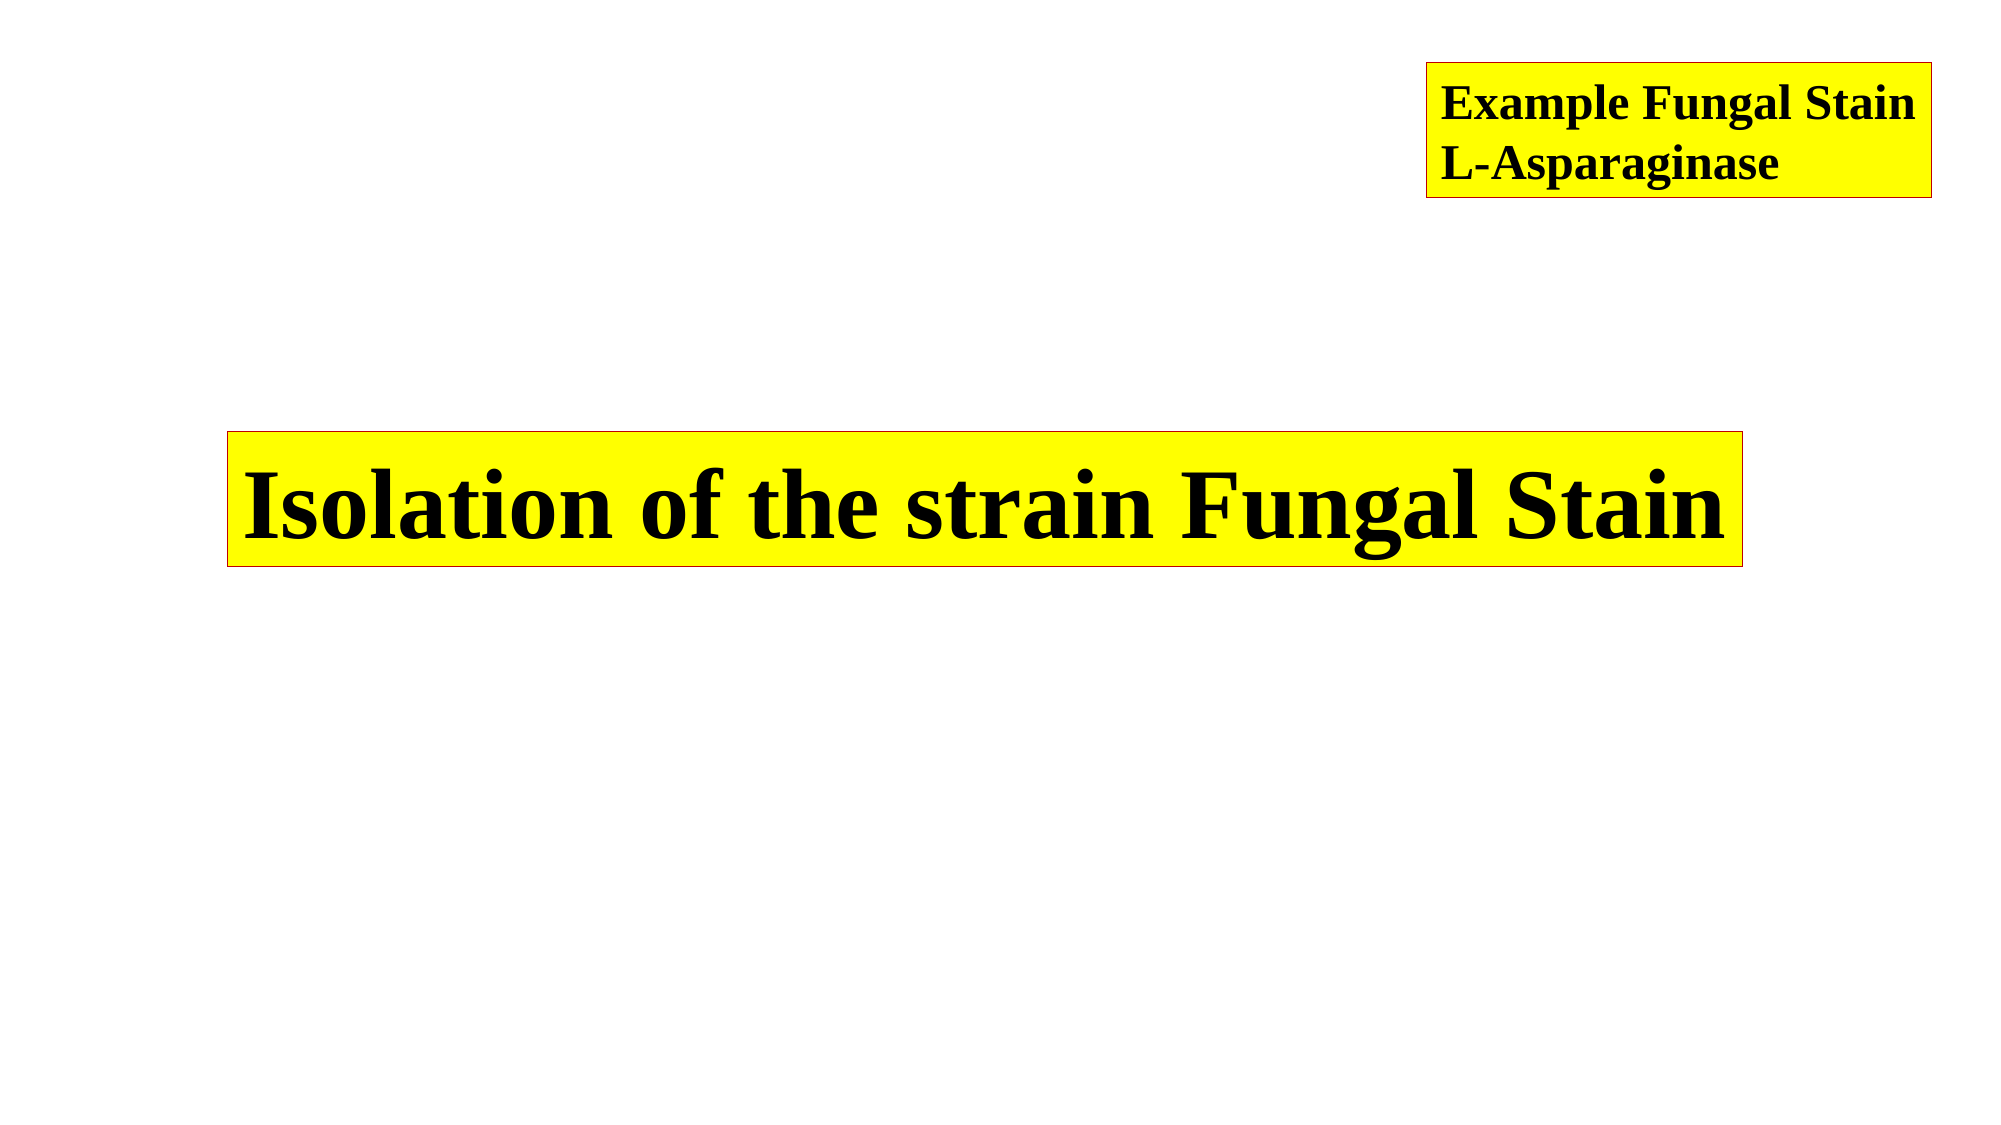

Example Fungal Stain
L-Asparaginase
Isolation of the strain Fungal Stain